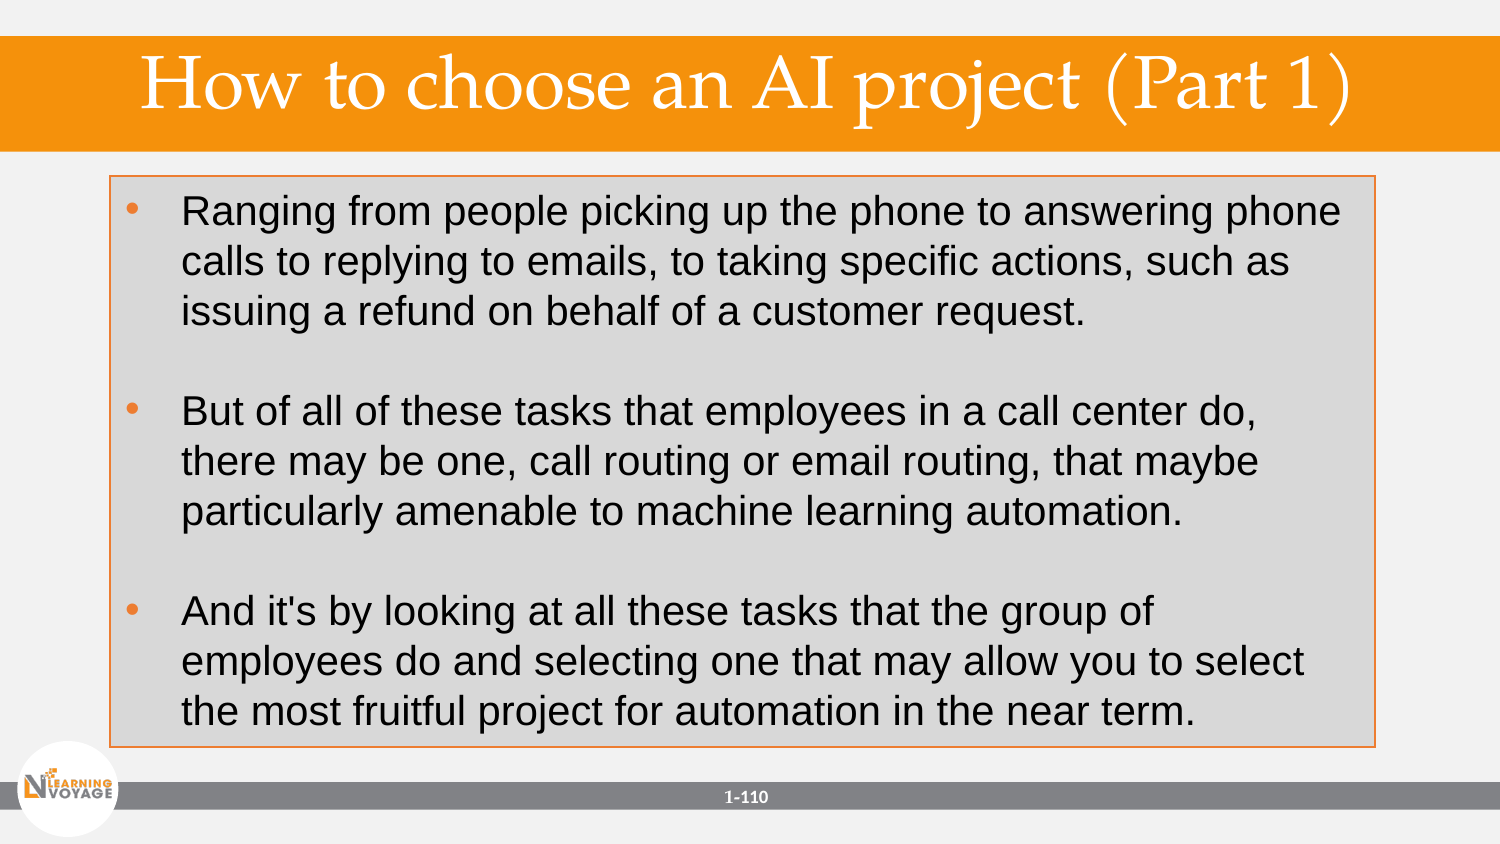

How to choose an AI project (Part 1)
Ranging from people picking up the phone to answering phone calls to replying to emails, to taking specific actions, such as issuing a refund on behalf of a customer request.

But of all of these tasks that employees in a call center do, there may be one, call routing or email routing, that maybe particularly amenable to machine learning automation.

And it's by looking at all these tasks that the group of employees do and selecting one that may allow you to select the most fruitful project for automation in the near term.
1-110